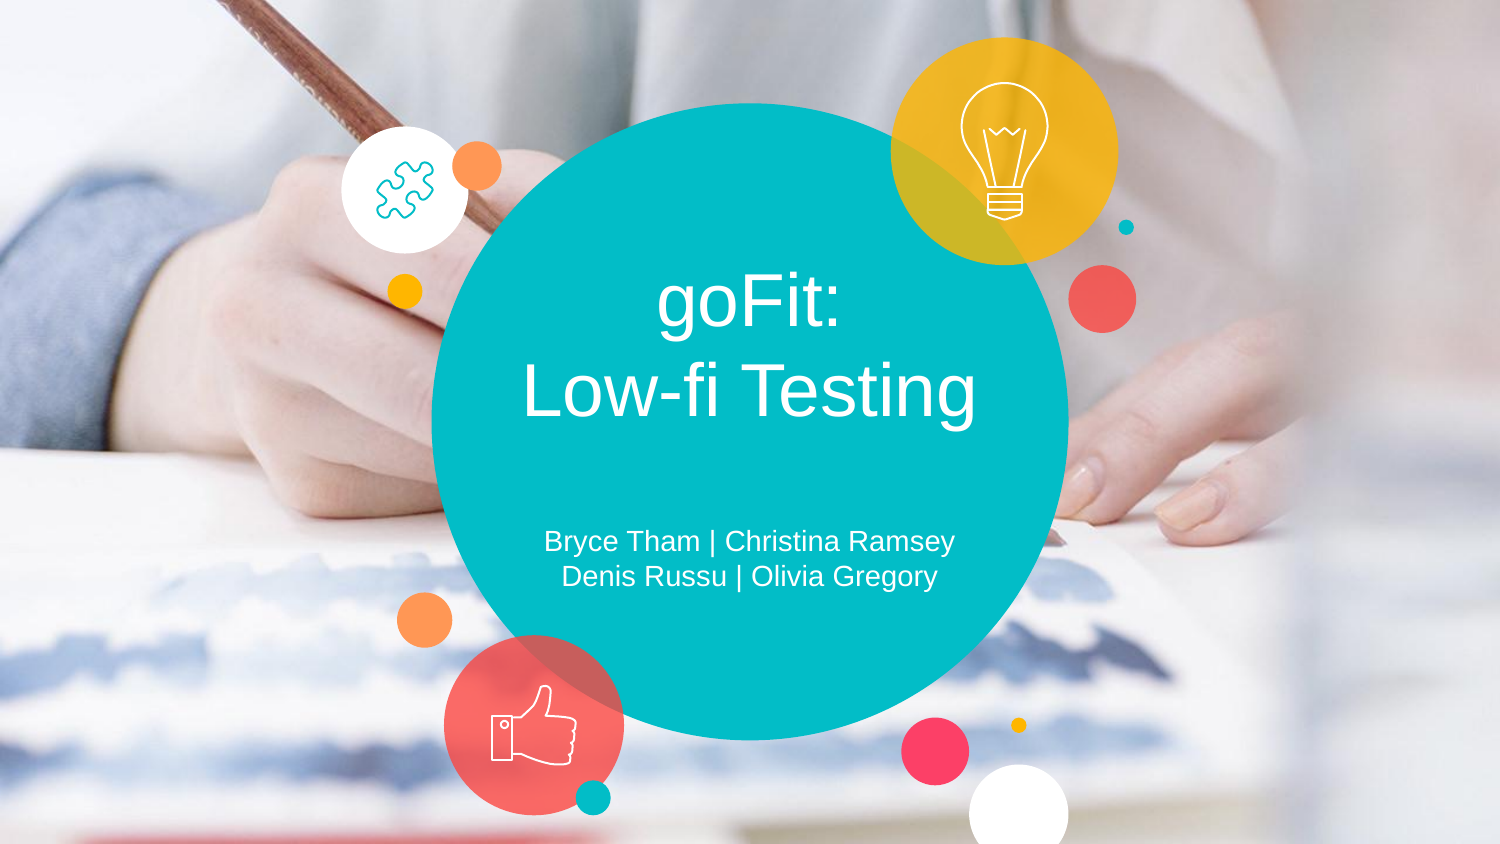

# goFit:
Low-fi Testing

Bryce Tham | Christina Ramsey
Denis Russu | Olivia Gregory